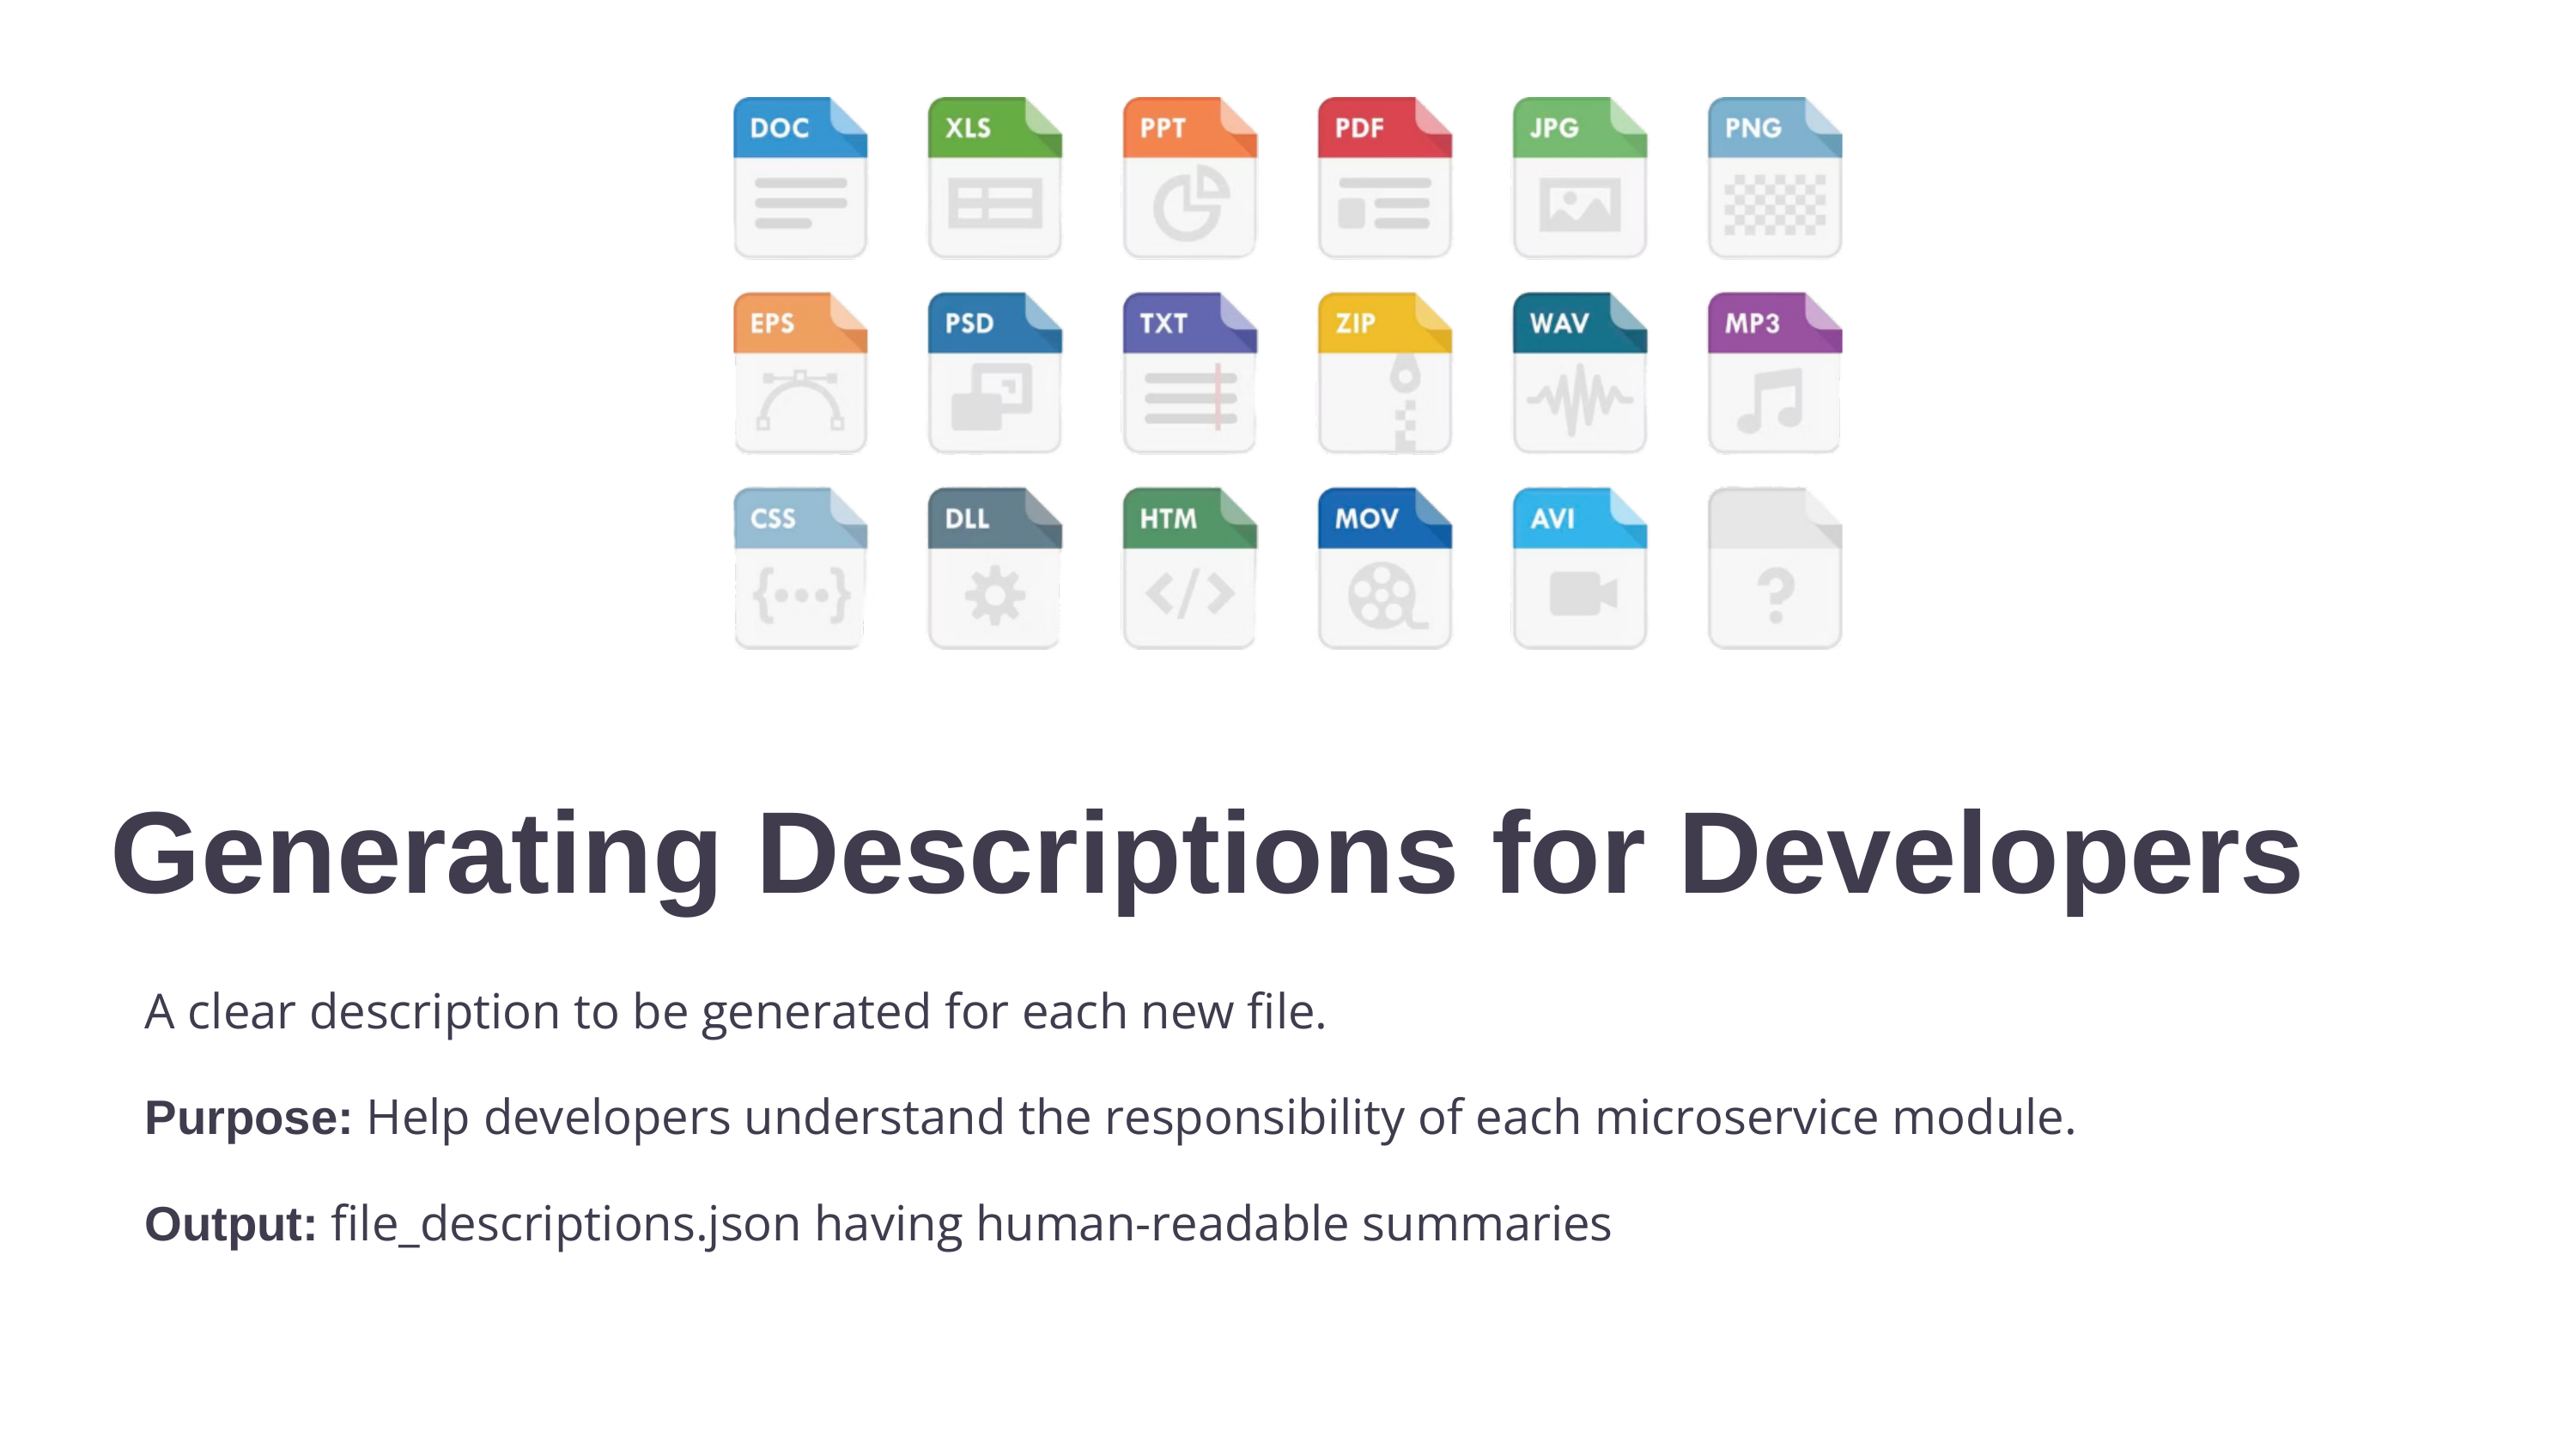

Generating Descriptions for Developers

A clear description to be generated for each new file.

Purpose: Help developers understand the responsibility of each microservice module.

Output: file_descriptions.json having human-readable summaries